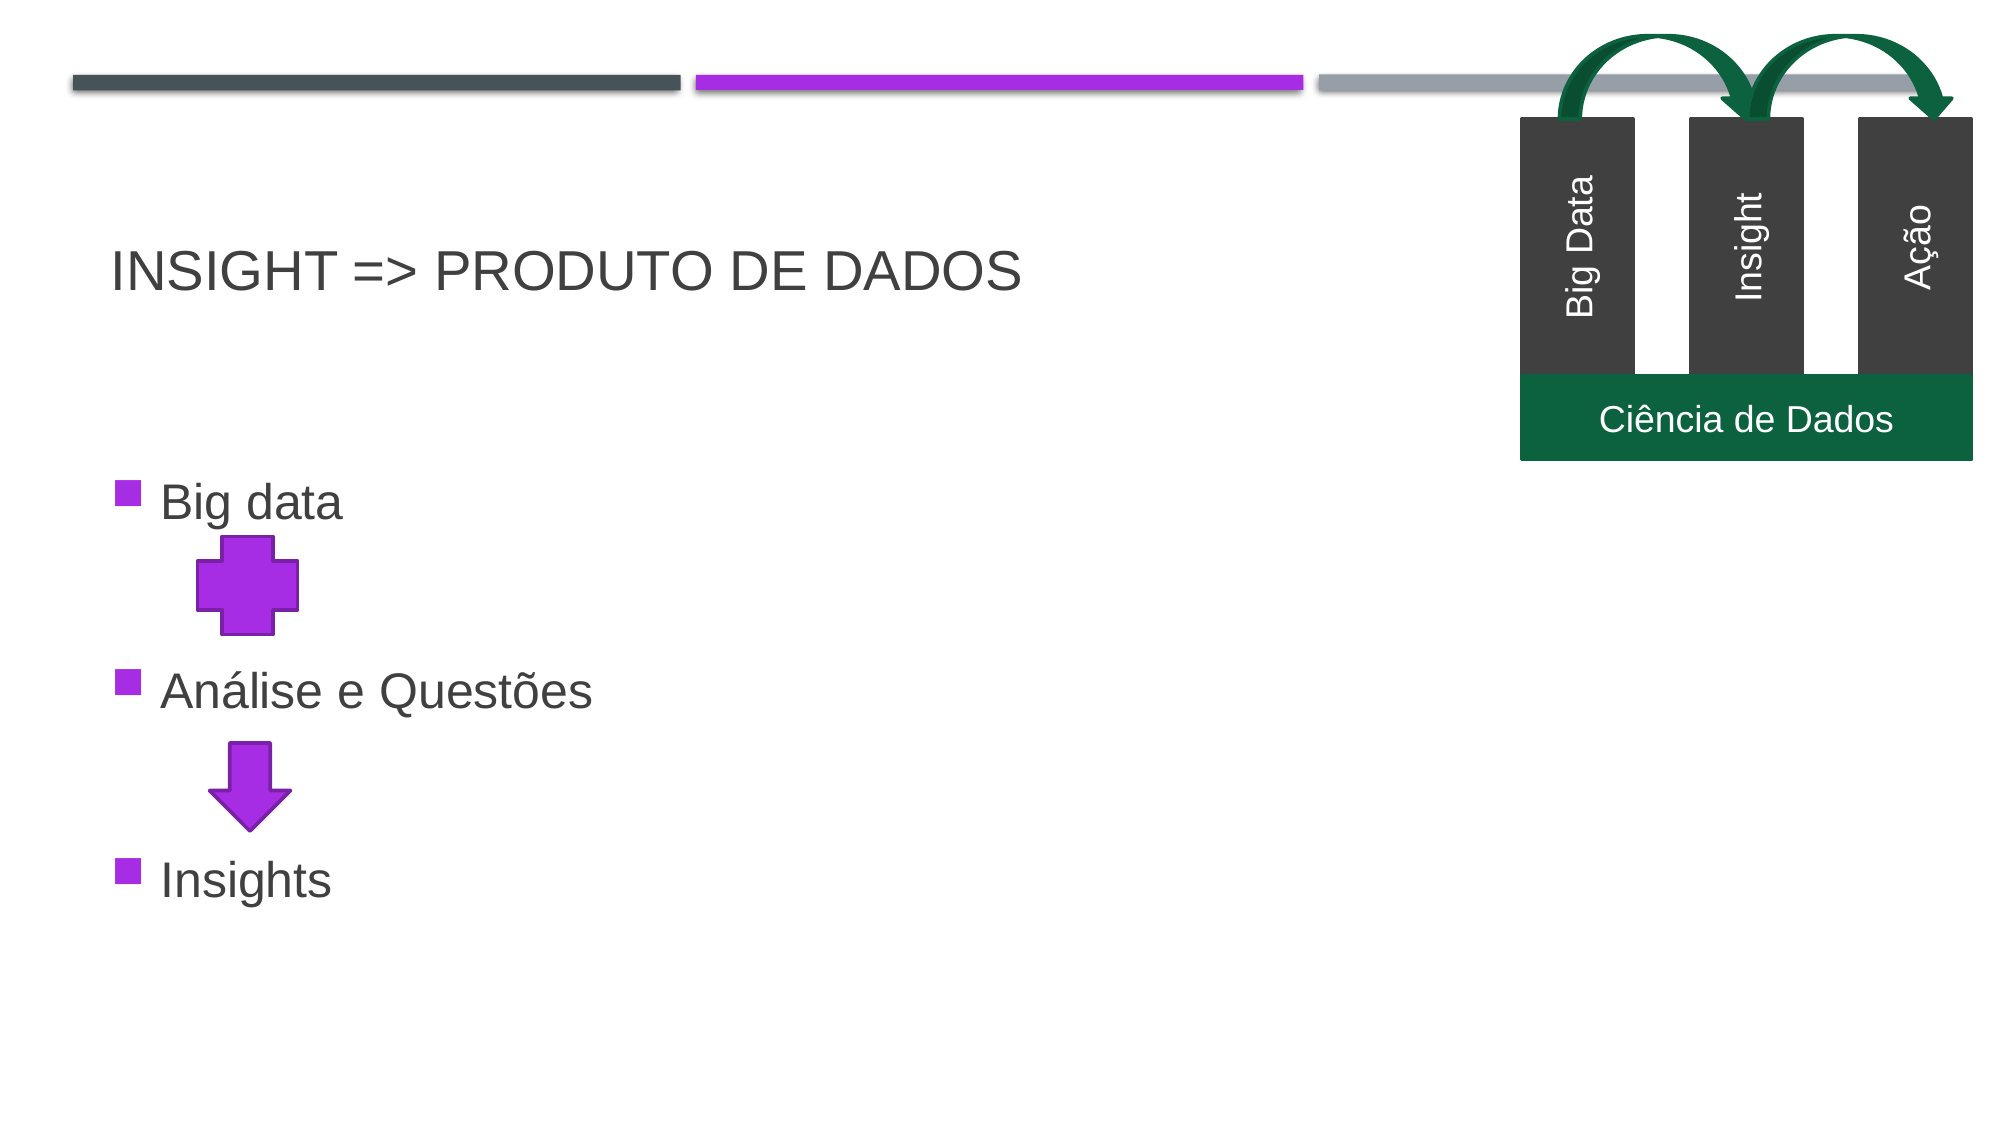

Ação
Big Data
Insight
Ciência de Dados
# Insight => Produto de dados
Big data

Análise e Questões

Insights